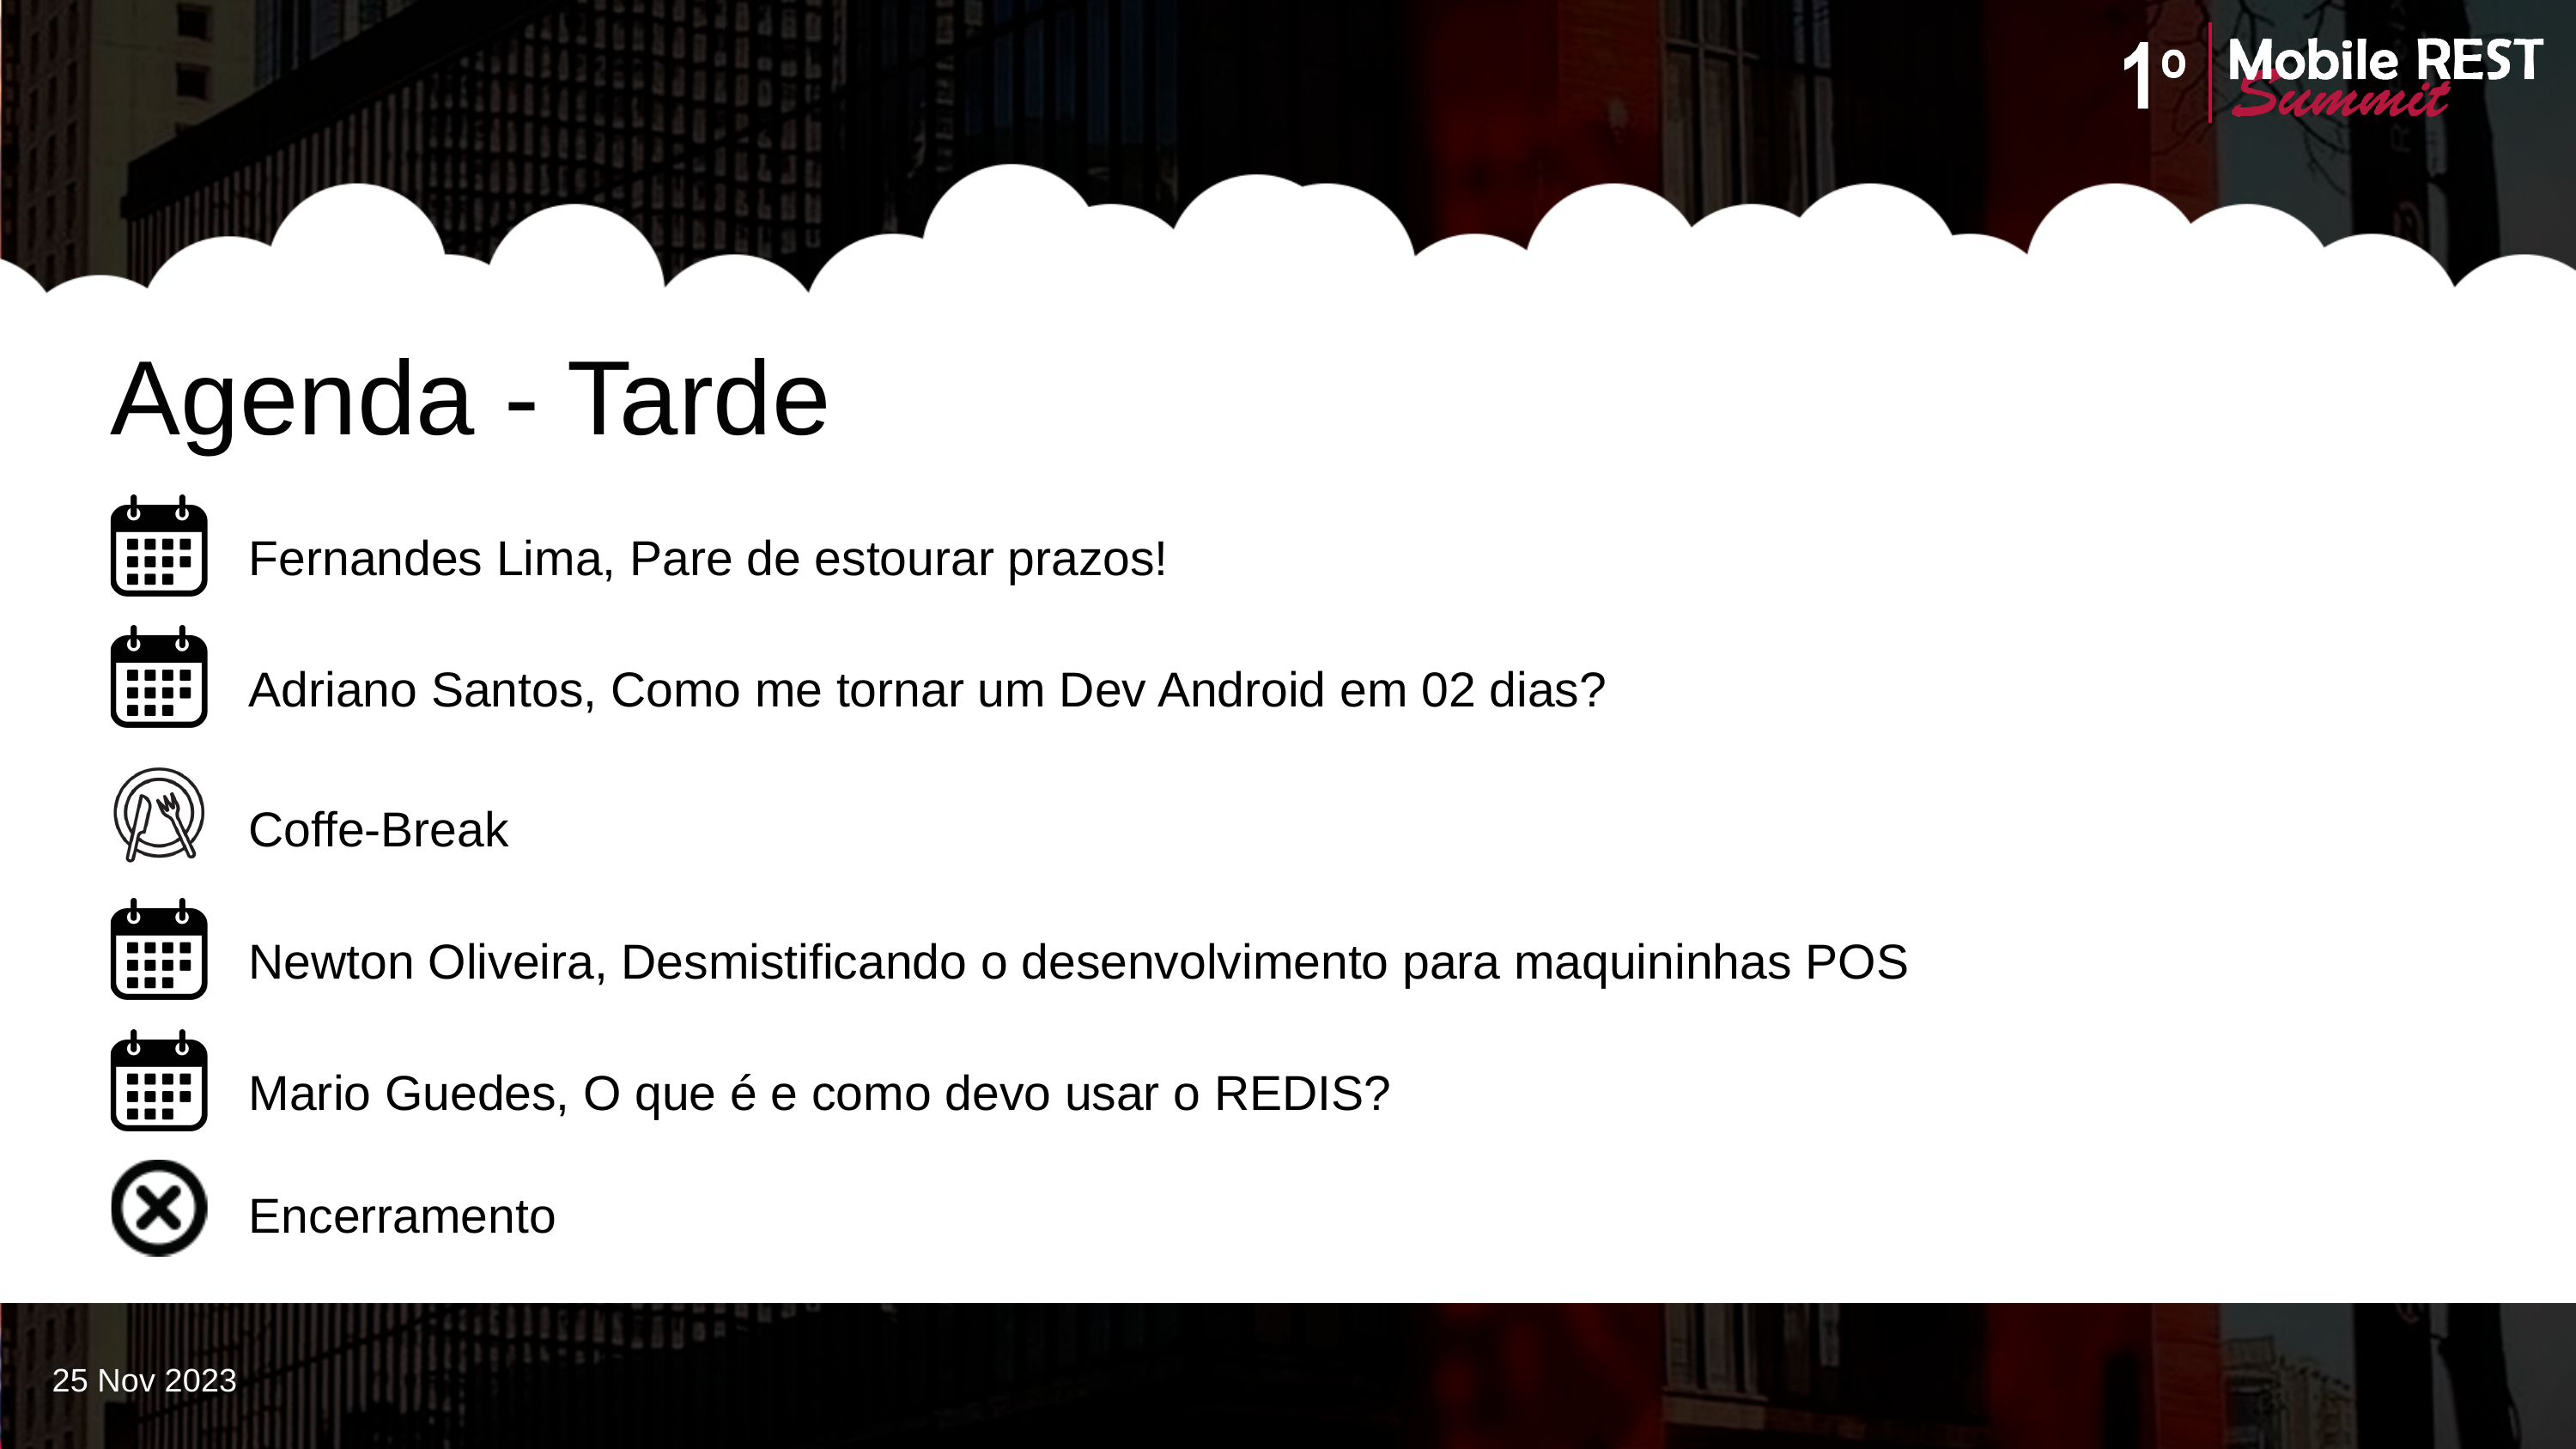

Agenda - Tarde

Fernandes Lima, Pare de estourar prazos!

Adriano Santos, Como me tornar um Dev Android em 02 dias?

Coffe-Break

Newton Oliveira, Desmistificando o desenvolvimento para maquininhas POS

Mario Guedes, O que é e como devo usar o REDIS?

Encerramento

25 Nov 2023